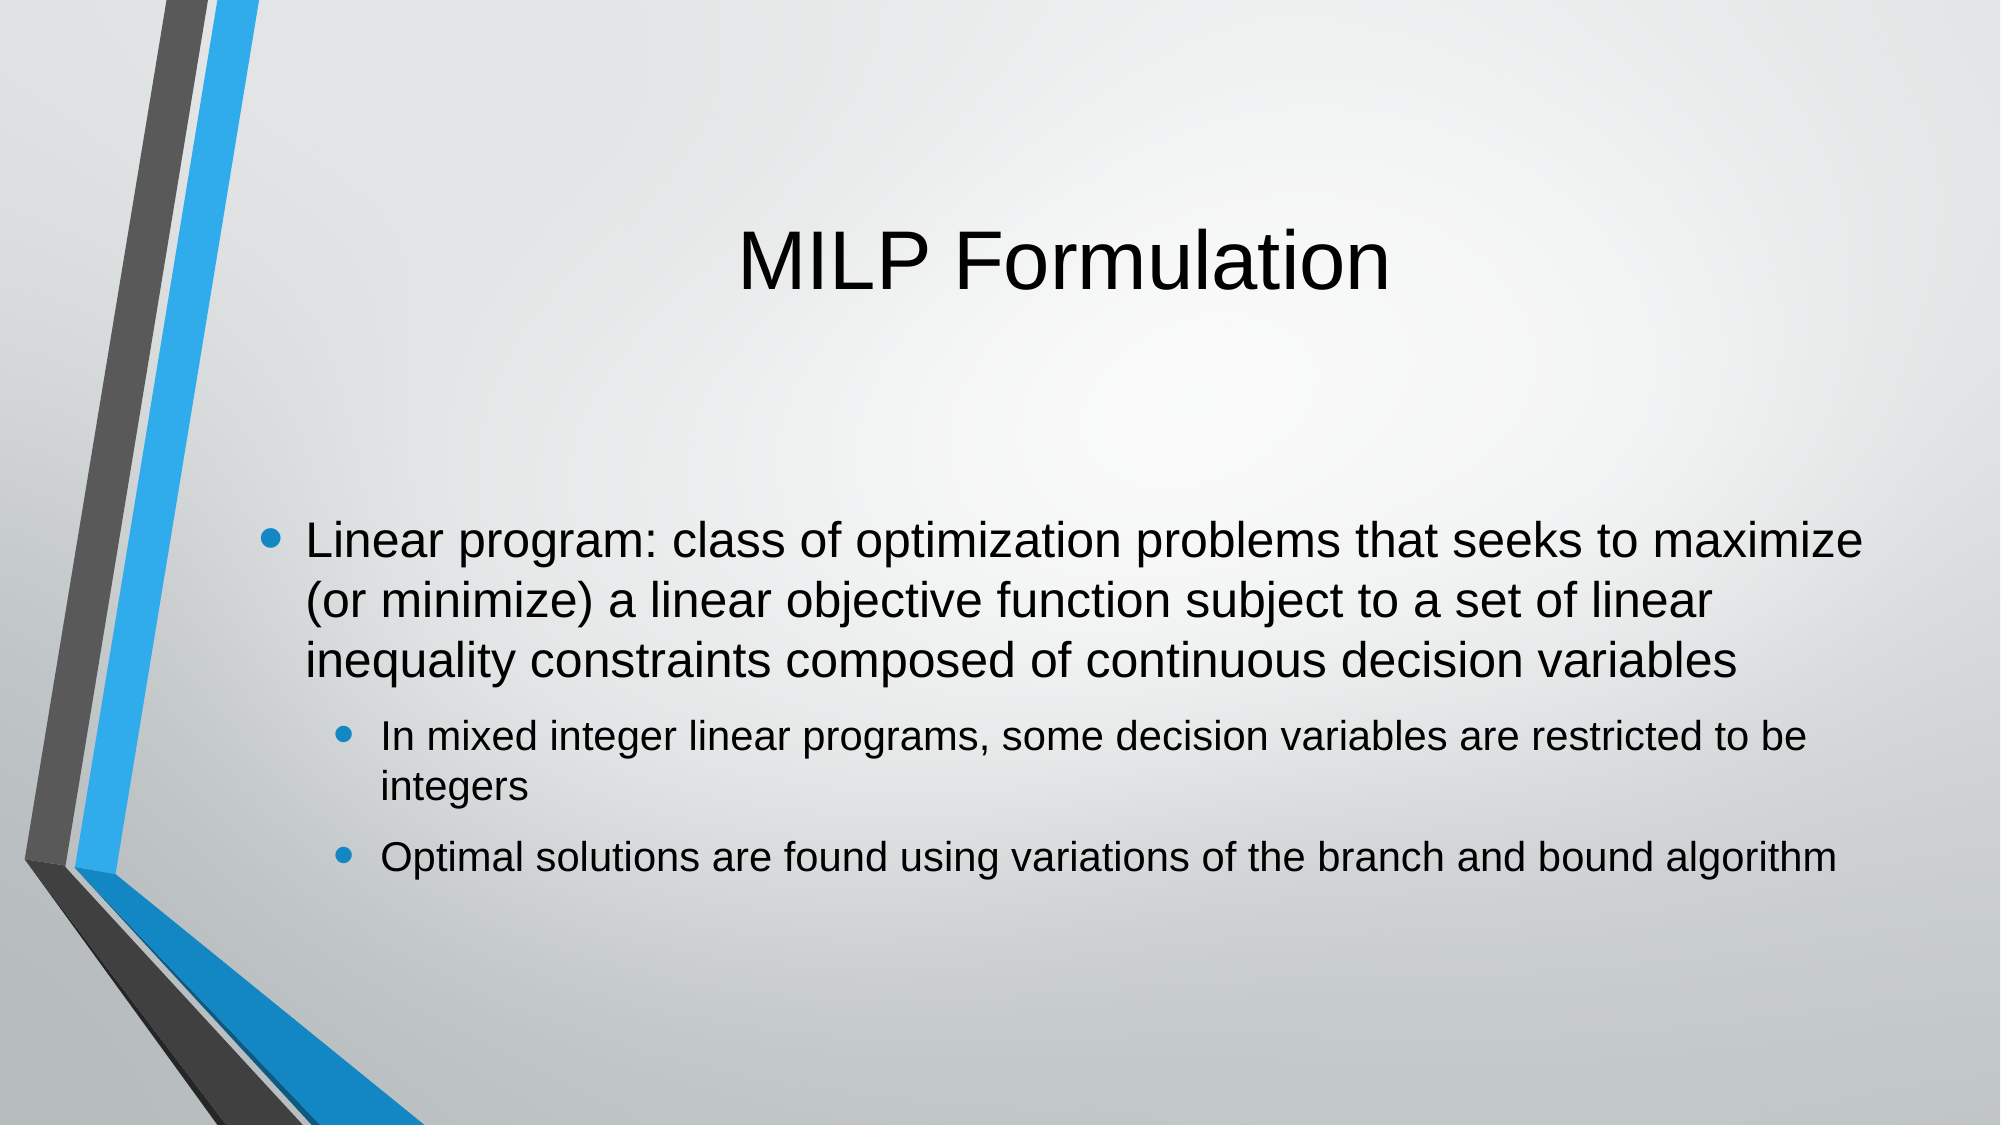

# MILP Formulation
Linear program: class of optimization problems that seeks to maximize (or minimize) a linear objective function subject to a set of linear inequality constraints composed of continuous decision variables
In mixed integer linear programs, some decision variables are restricted to be integers
Optimal solutions are found using variations of the branch and bound algorithm